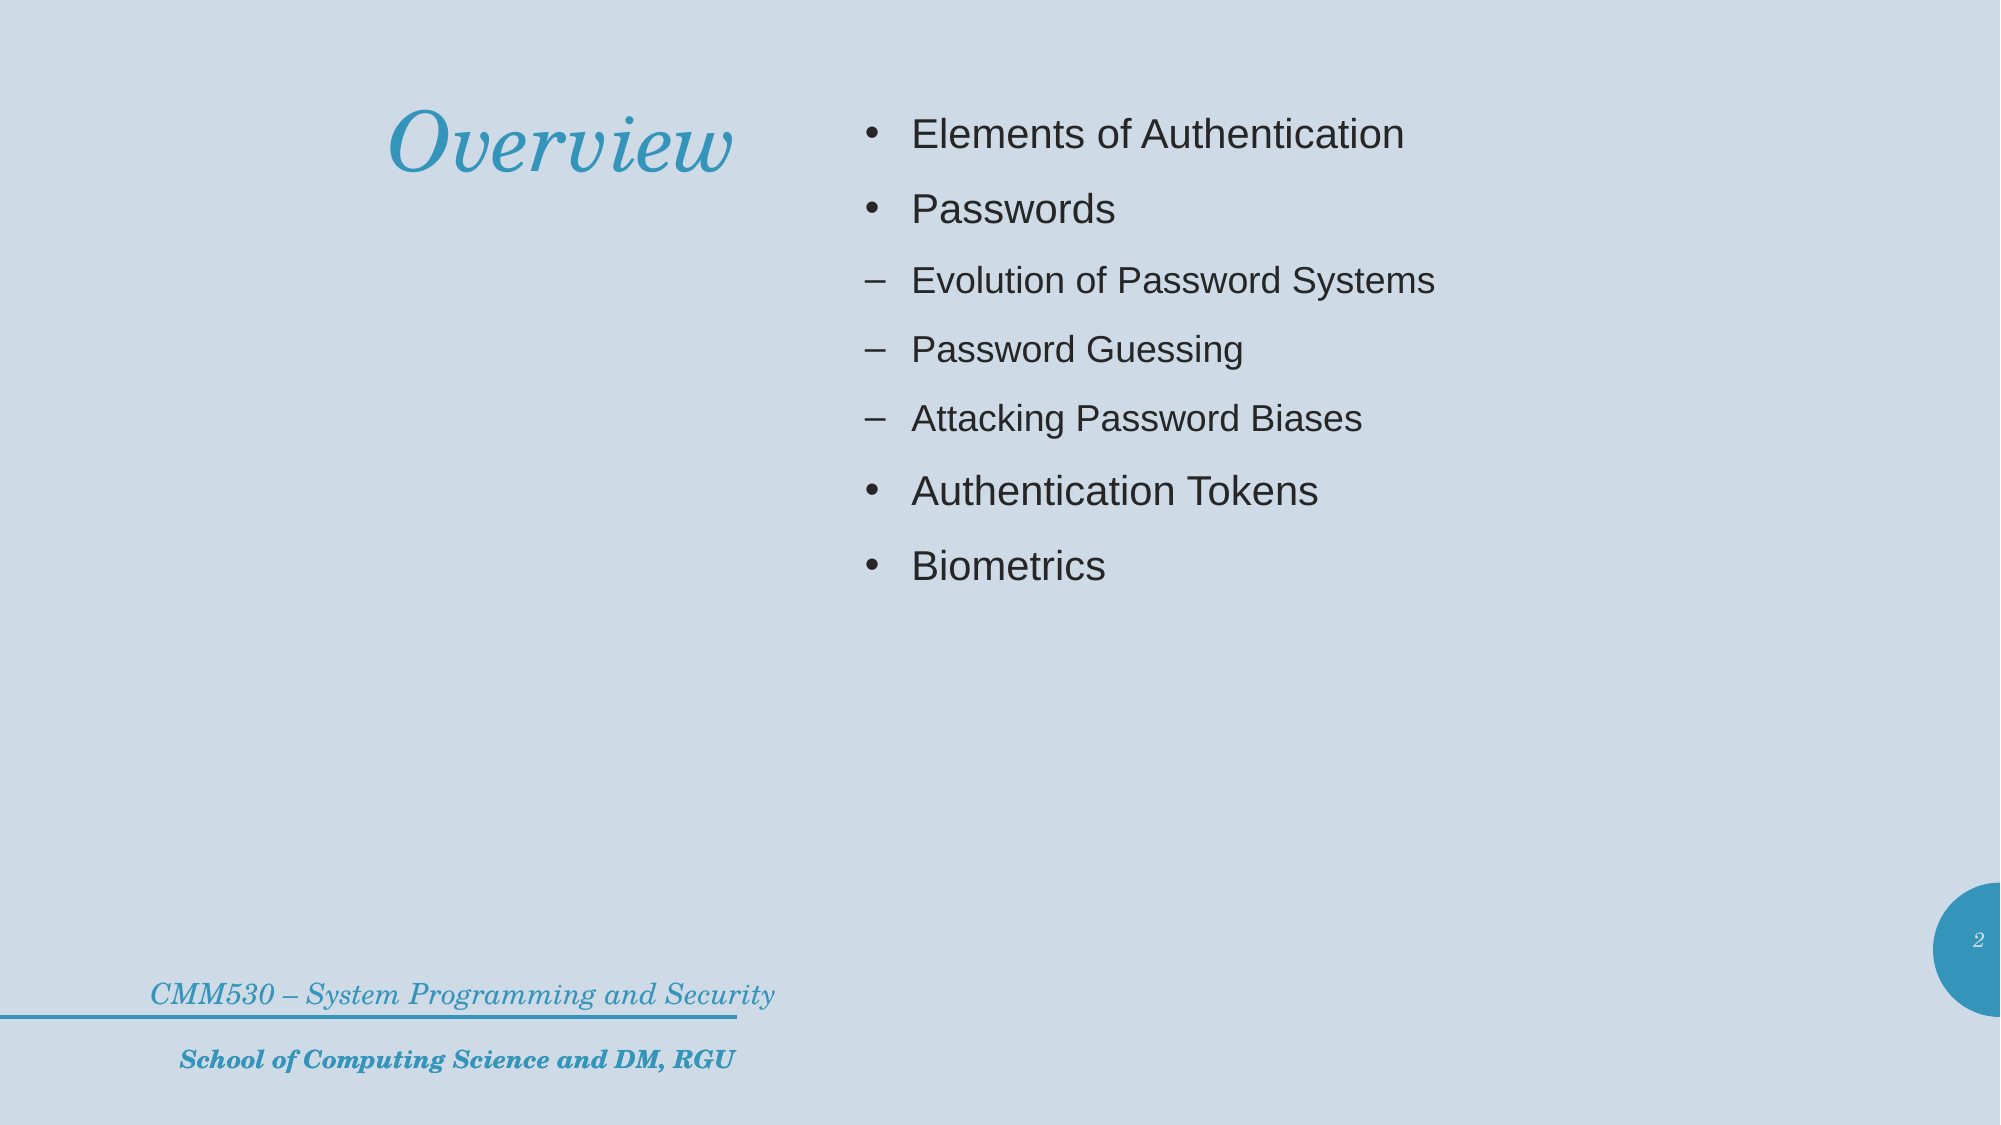

# Overview
Elements of Authentication
Passwords
Evolution of Password Systems
Password Guessing
Attacking Password Biases
Authentication Tokens
Biometrics
2
School of Computing Science and DM, RGU